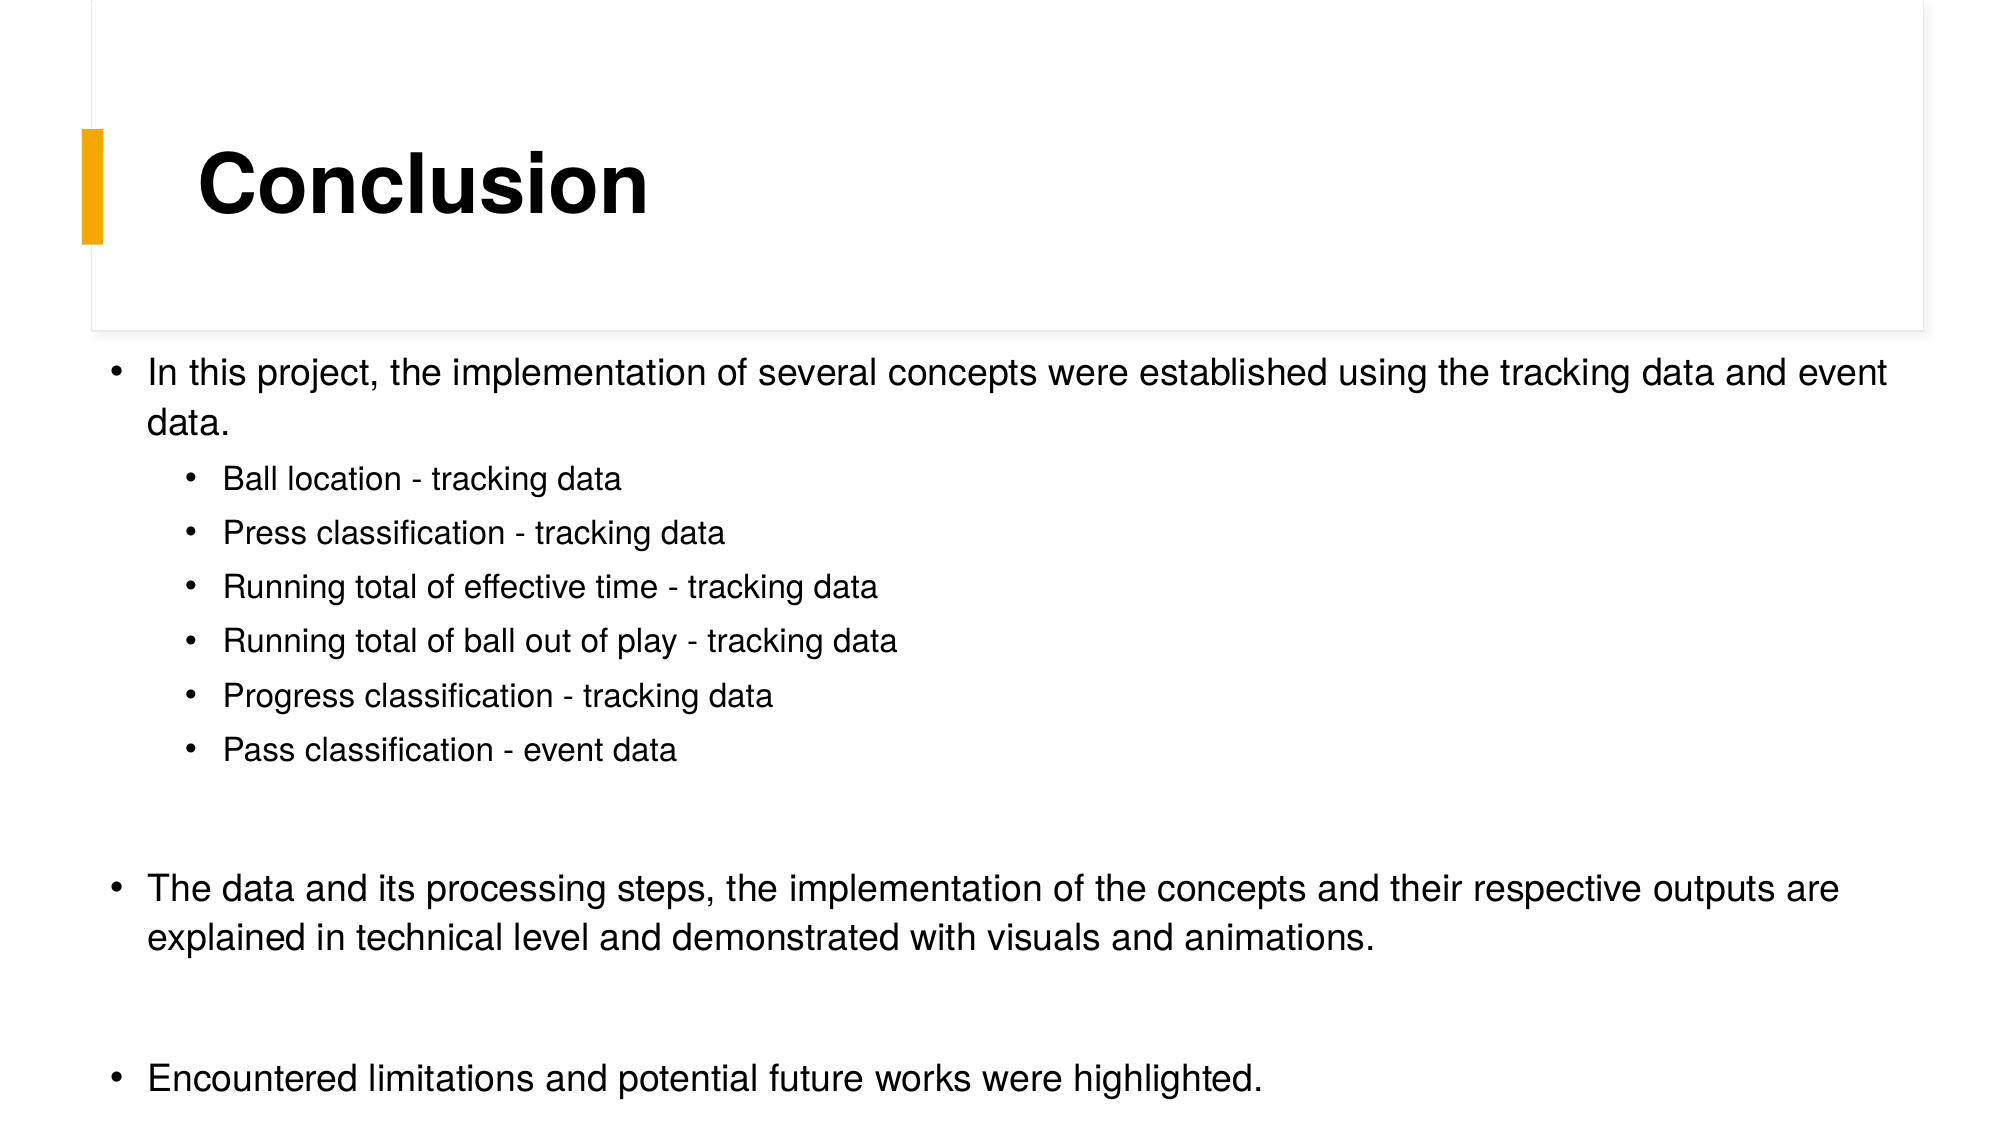

# Conclusion
In this project, the implementation of several concepts were established using the tracking data and event data.
Ball location - tracking data
Press classification - tracking data
Running total of effective time - tracking data
Running total of ball out of play - tracking data
Progress classification - tracking data
Pass classification - event data

The data and its processing steps, the implementation of the concepts and their respective outputs are explained in technical level and demonstrated with visuals and animations.

Encountered limitations and potential future works were highlighted.